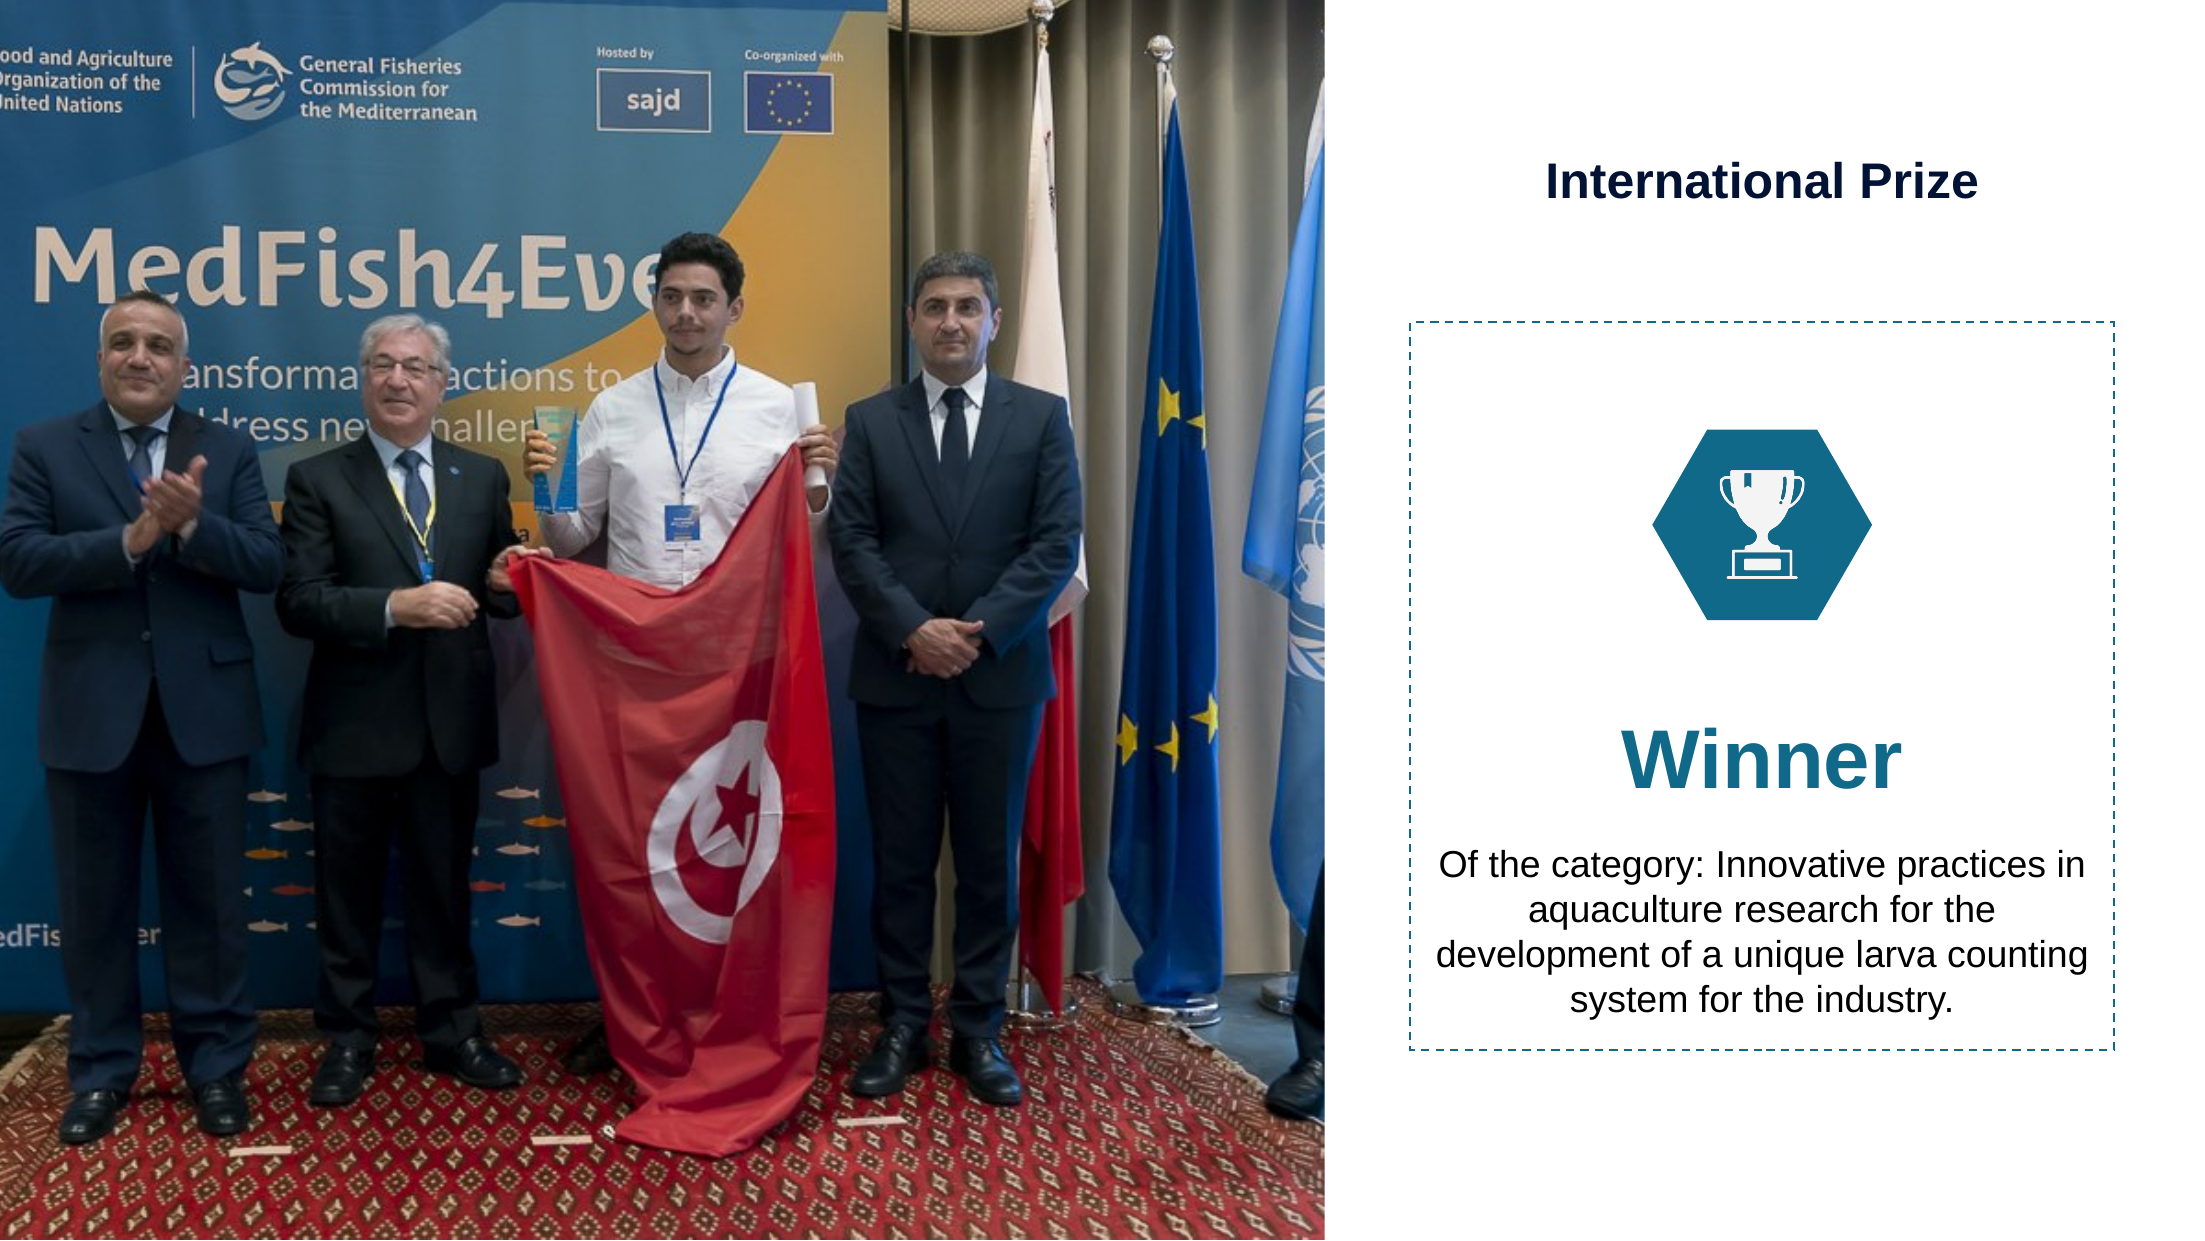

International Prize

Winner

Of the category: Innovative practices in aquaculture research for the development of a unique larva counting system for the industry.